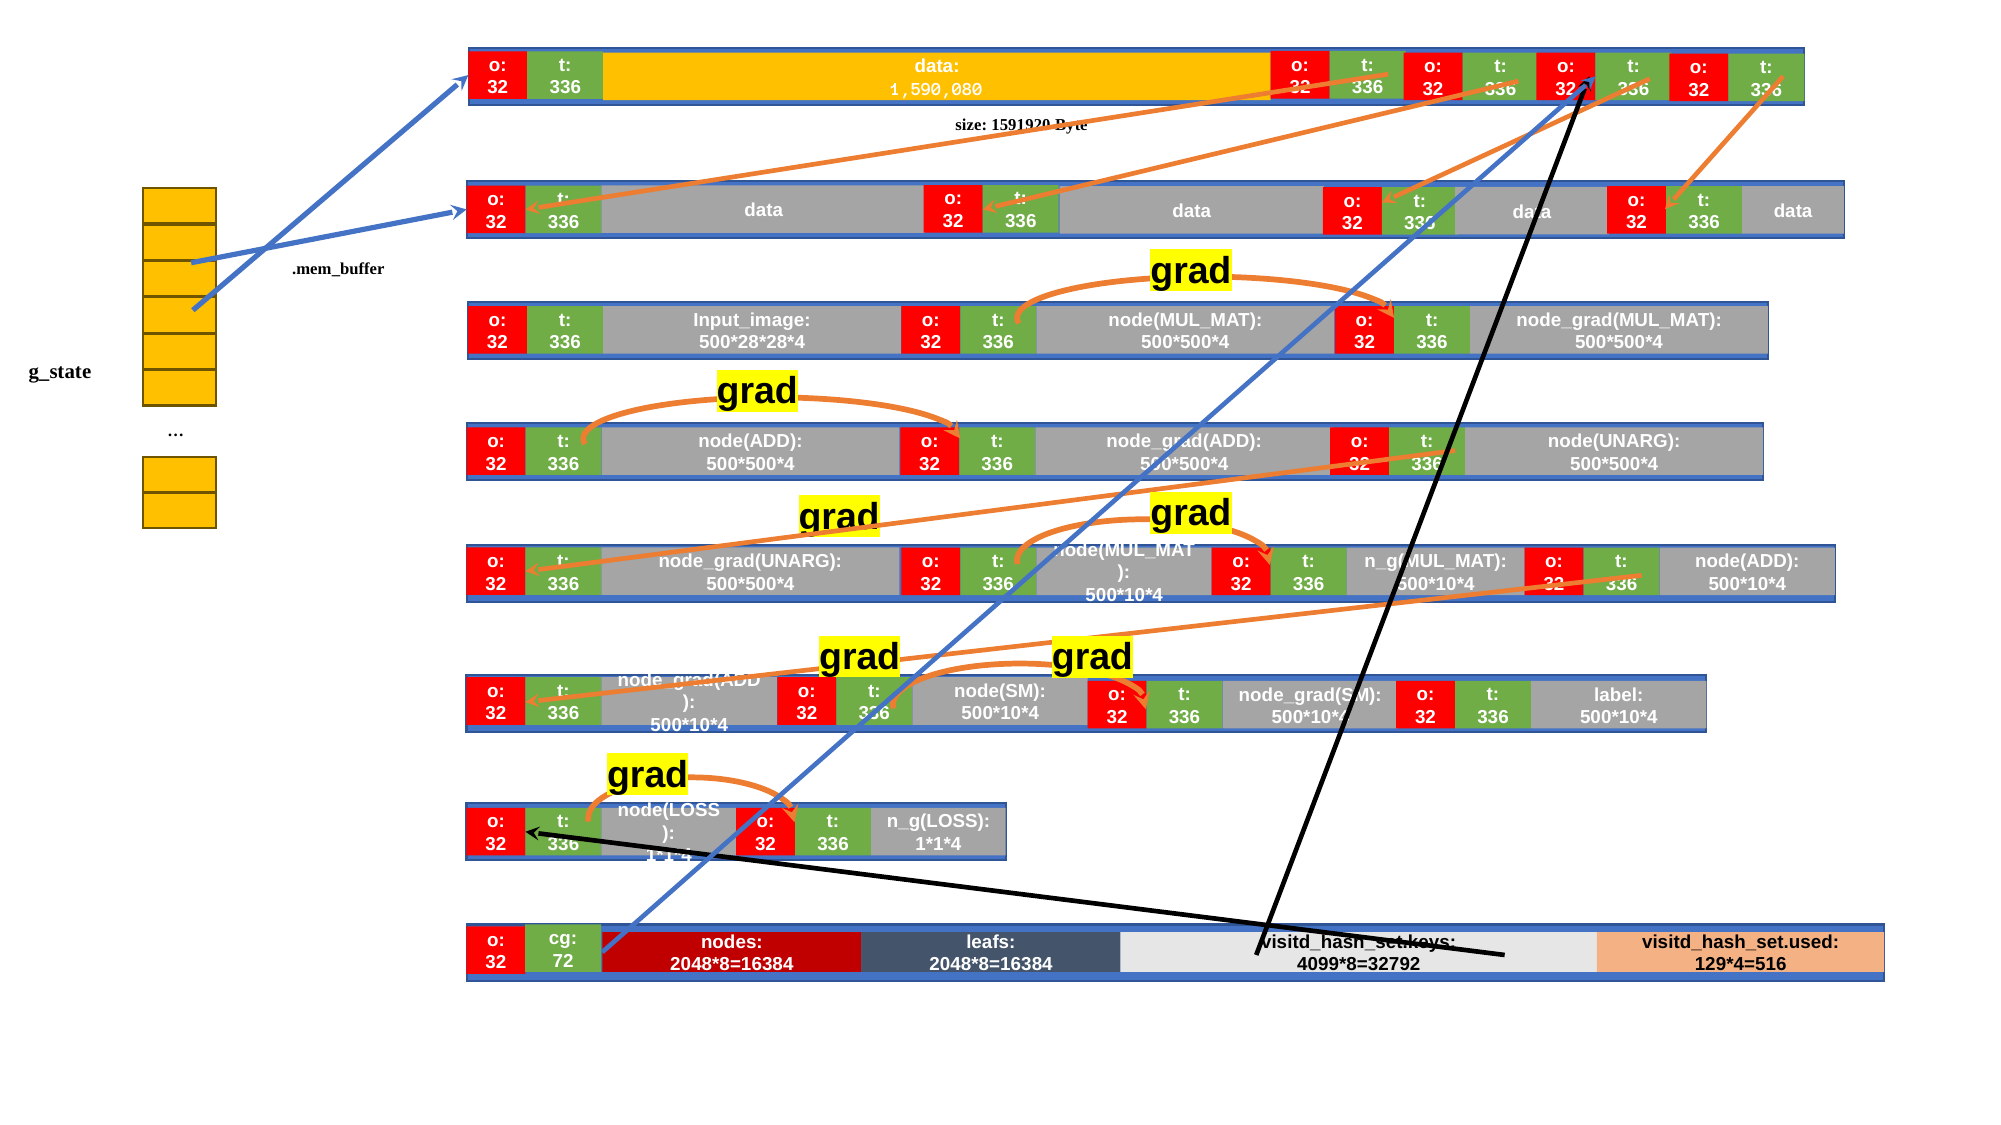

o:
32
t:
336
o:
32
t:
336
data:
1,590,080
o:
32
t:
336
o:
32
t:
336
o:
32
t:
336
size: 1591920 Byte

o:
32
t:
336
data
o:
32
t:
336
data
data
o:
32
t:
336
data
o:
32
t:
336

grad
.mem_buffer

o:
32
t:
336
Input_image:
500*28*28*4
o:
32
t:
336
node(MUL_MAT):
500*500*4
o:
32
t:
336
node_grad(MUL_MAT):
500*500*4

g_state
grad

…

o:
32
t:
336
node(ADD):
500*500*4
o:
32
t:
336
node_grad(ADD):
500*500*4
o:
32
t:
336
node(UNARG):
500*500*4

grad
grad

o:
32
t:
336
node_grad(UNARG):
500*500*4
o:
32
t:
336
o:
32
t:
336
o:
32
t:
336
node(MUL_MAT):
500*10*4
n_g(MUL_MAT):
500*10*4
node(ADD):
500*10*4
grad
grad

o:
32
t:
336
o:
32
t:
336
node_grad(ADD):
500*10*4
node(SM):
500*10*4
o:
32
t:
336
o:
32
t:
336
node_grad(SM):
500*10*4
label:
500*10*4
grad

o:
32
t:
336
o:
32
t:
336
node(LOSS):
1*1*4
n_g(LOSS):
1*1*4

cg:
72
o:
32
nodes:
2048*8=16384
leafs:
2048*8=16384
visitd_hash_set.keys:
4099*8=32792
visitd_hash_set.used:
129*4=516